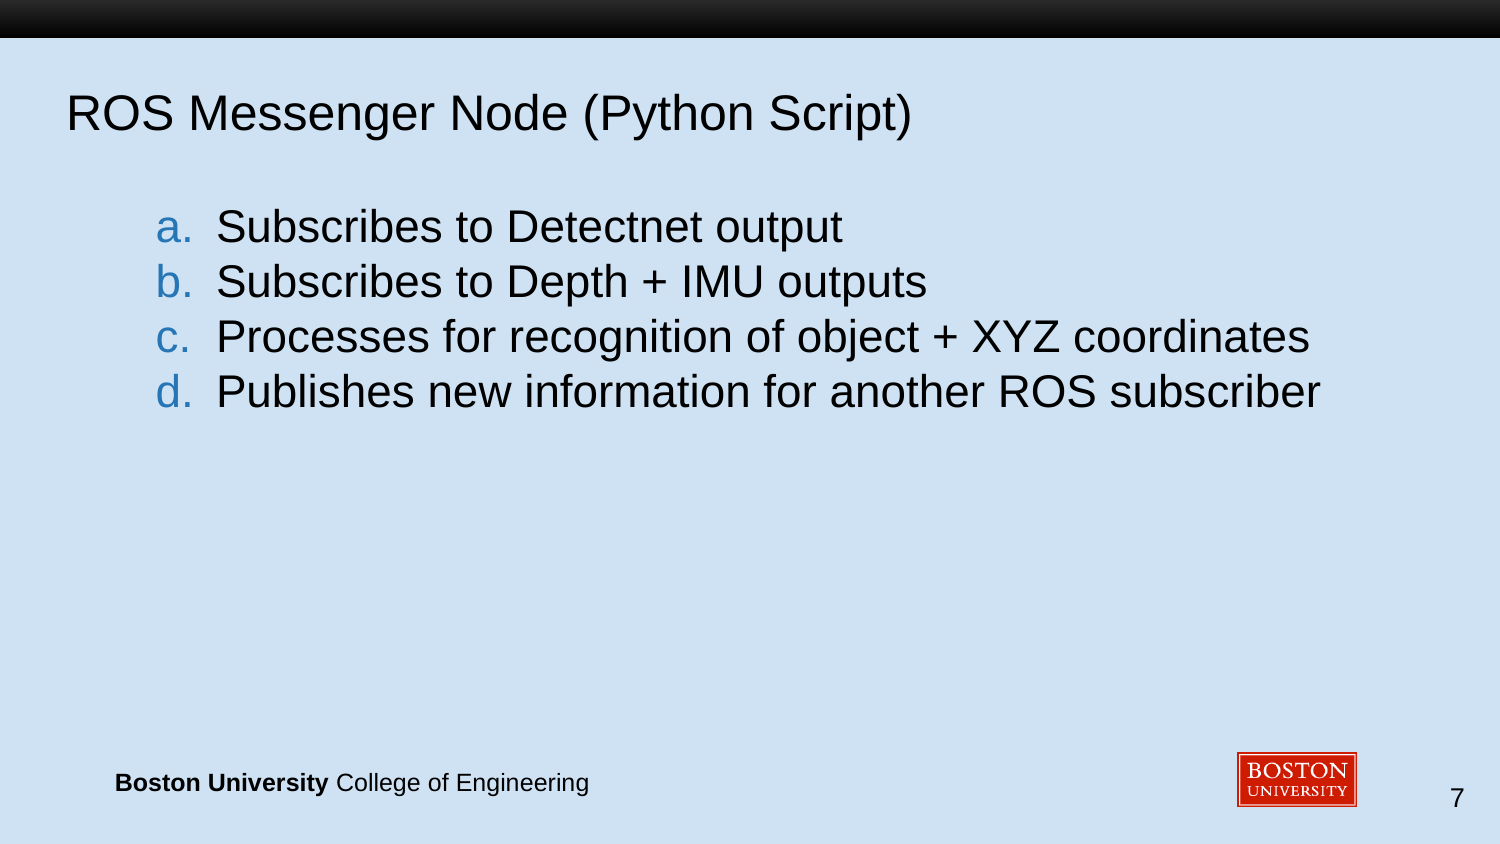

# ROS Messenger Node (Python Script)
Subscribes to Detectnet output
Subscribes to Depth + IMU outputs
Processes for recognition of object + XYZ coordinates
Publishes new information for another ROS subscriber
7